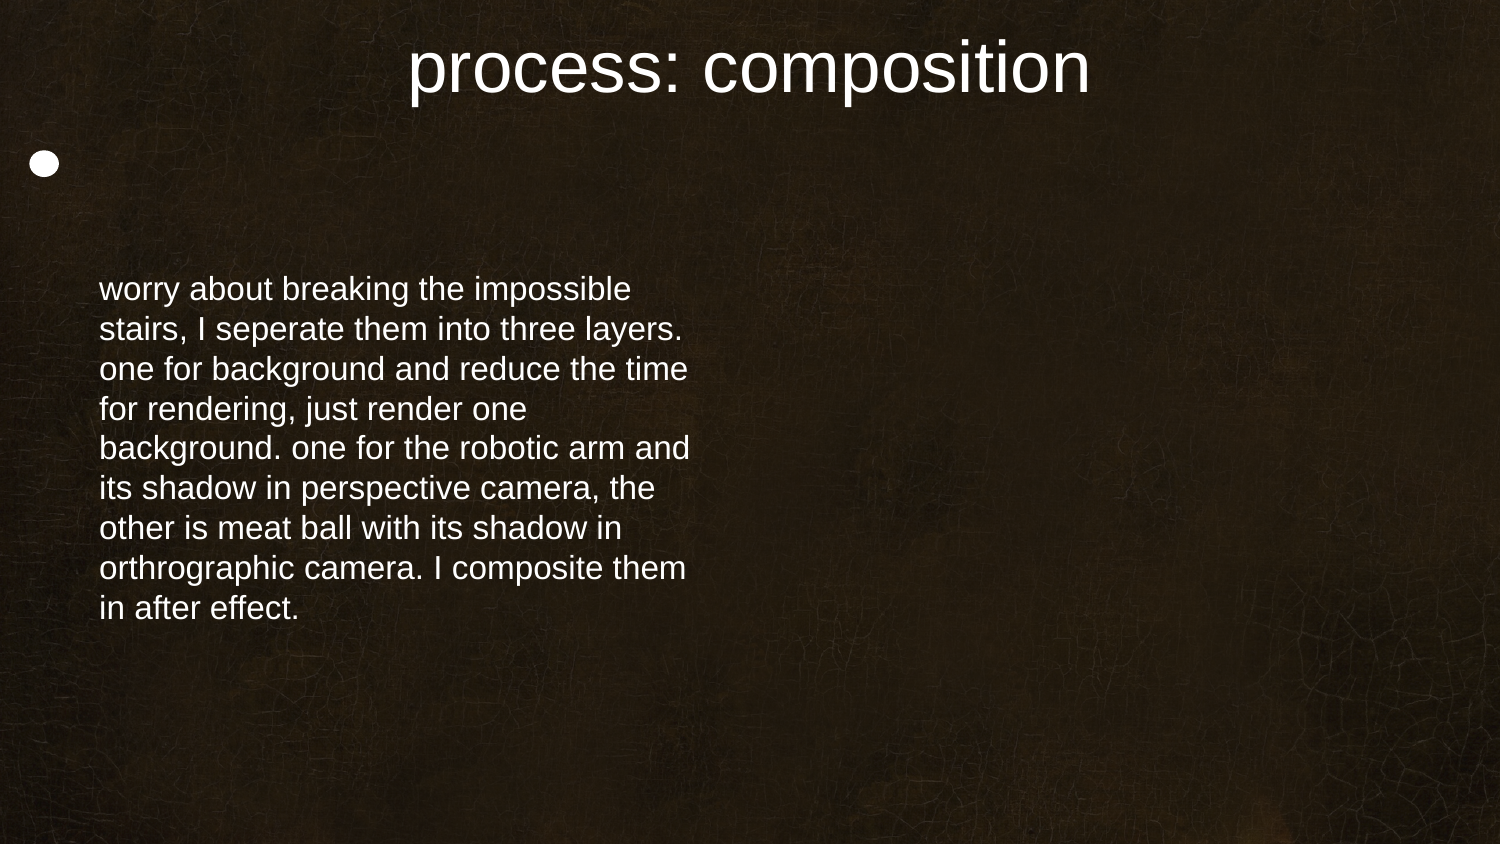

process: composition
worry about breaking the impossible stairs, I seperate them into three layers. one for background and reduce the time for rendering, just render one background. one for the robotic arm and its shadow in perspective camera, the other is meat ball with its shadow in orthrographic camera. I composite them in after effect.